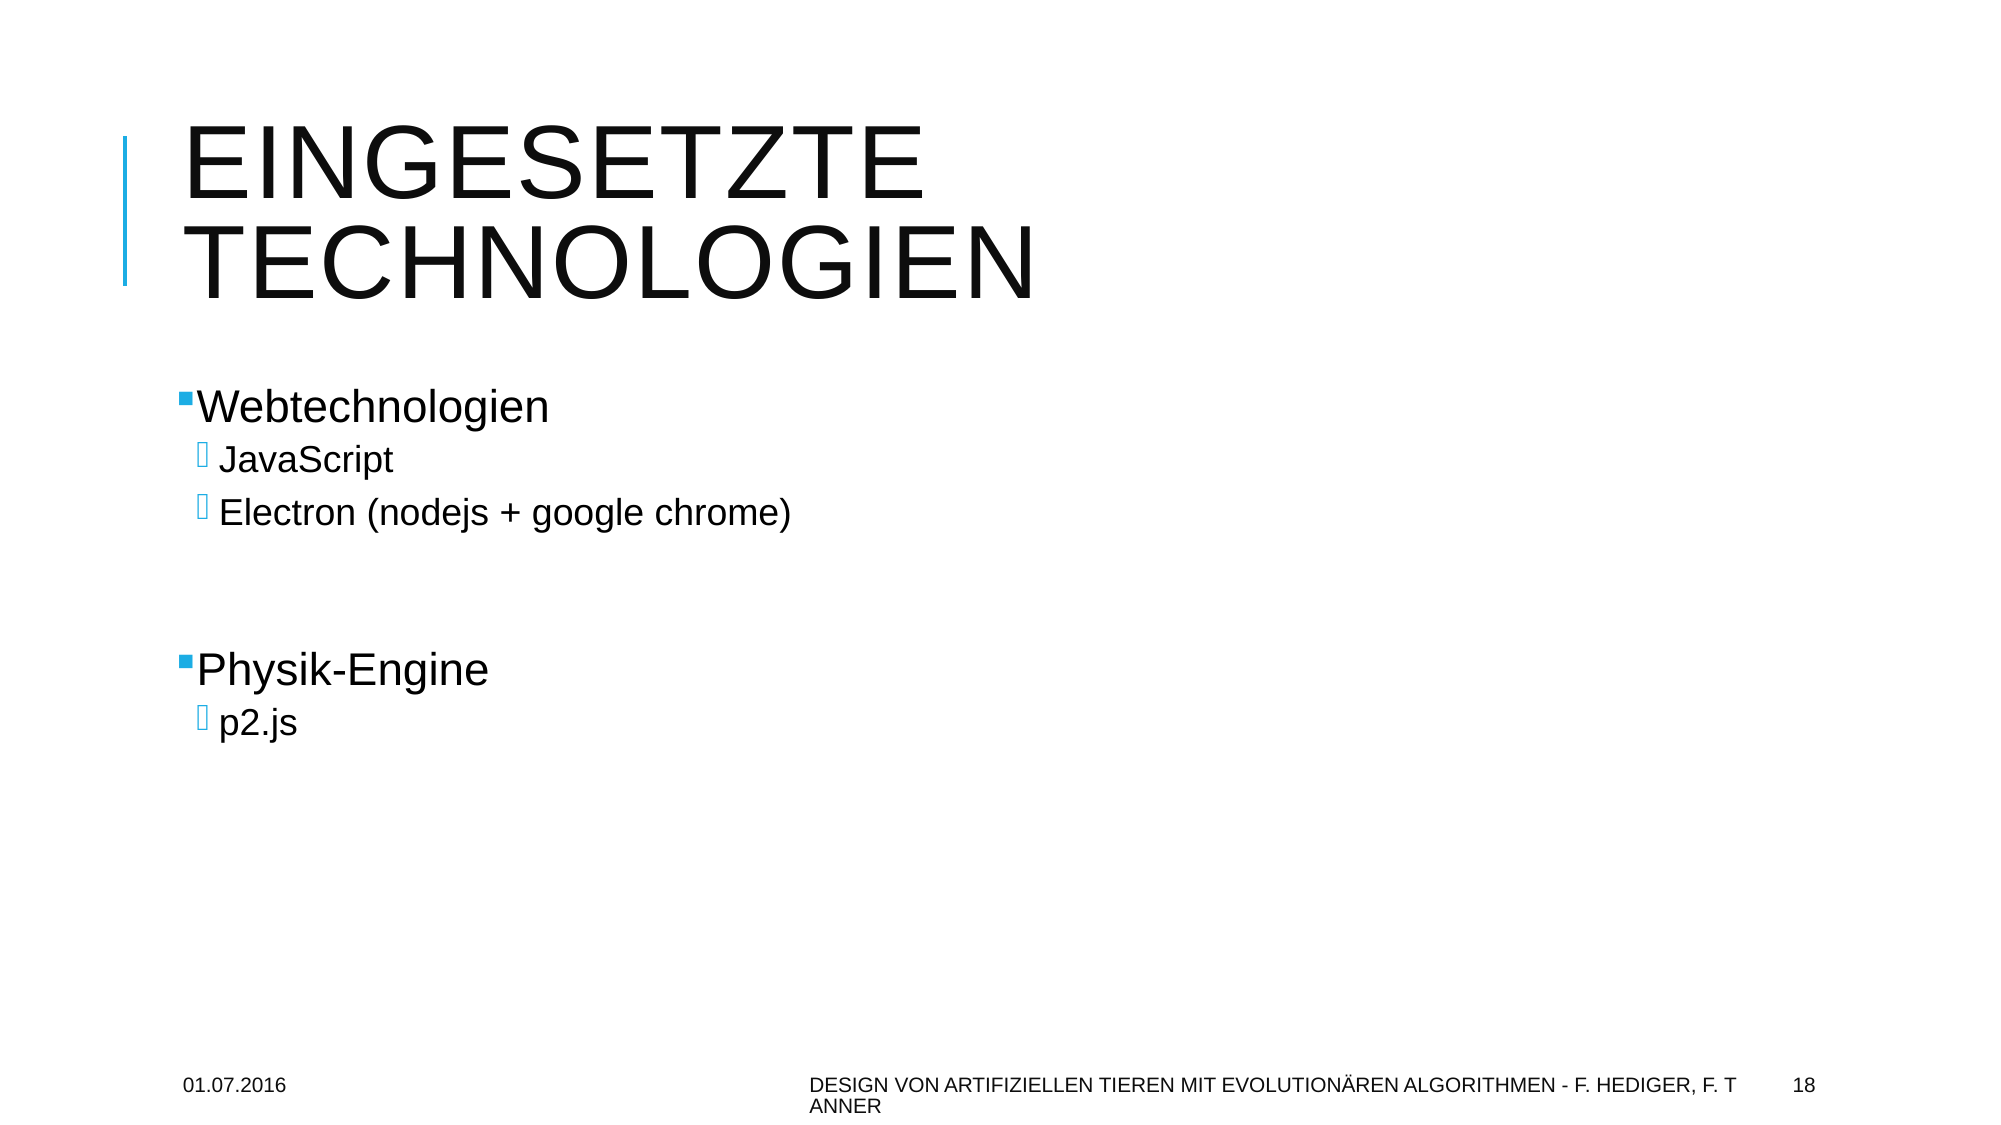

# Eingesetzte Technologien
Webtechnologien
JavaScript
Electron (nodejs + google chrome)

Physik-Engine
p2.js
01.07.2016
Design von artifiziellen Tieren mit evolutionären Algorithmen - F. Hediger, F. Tanner
18